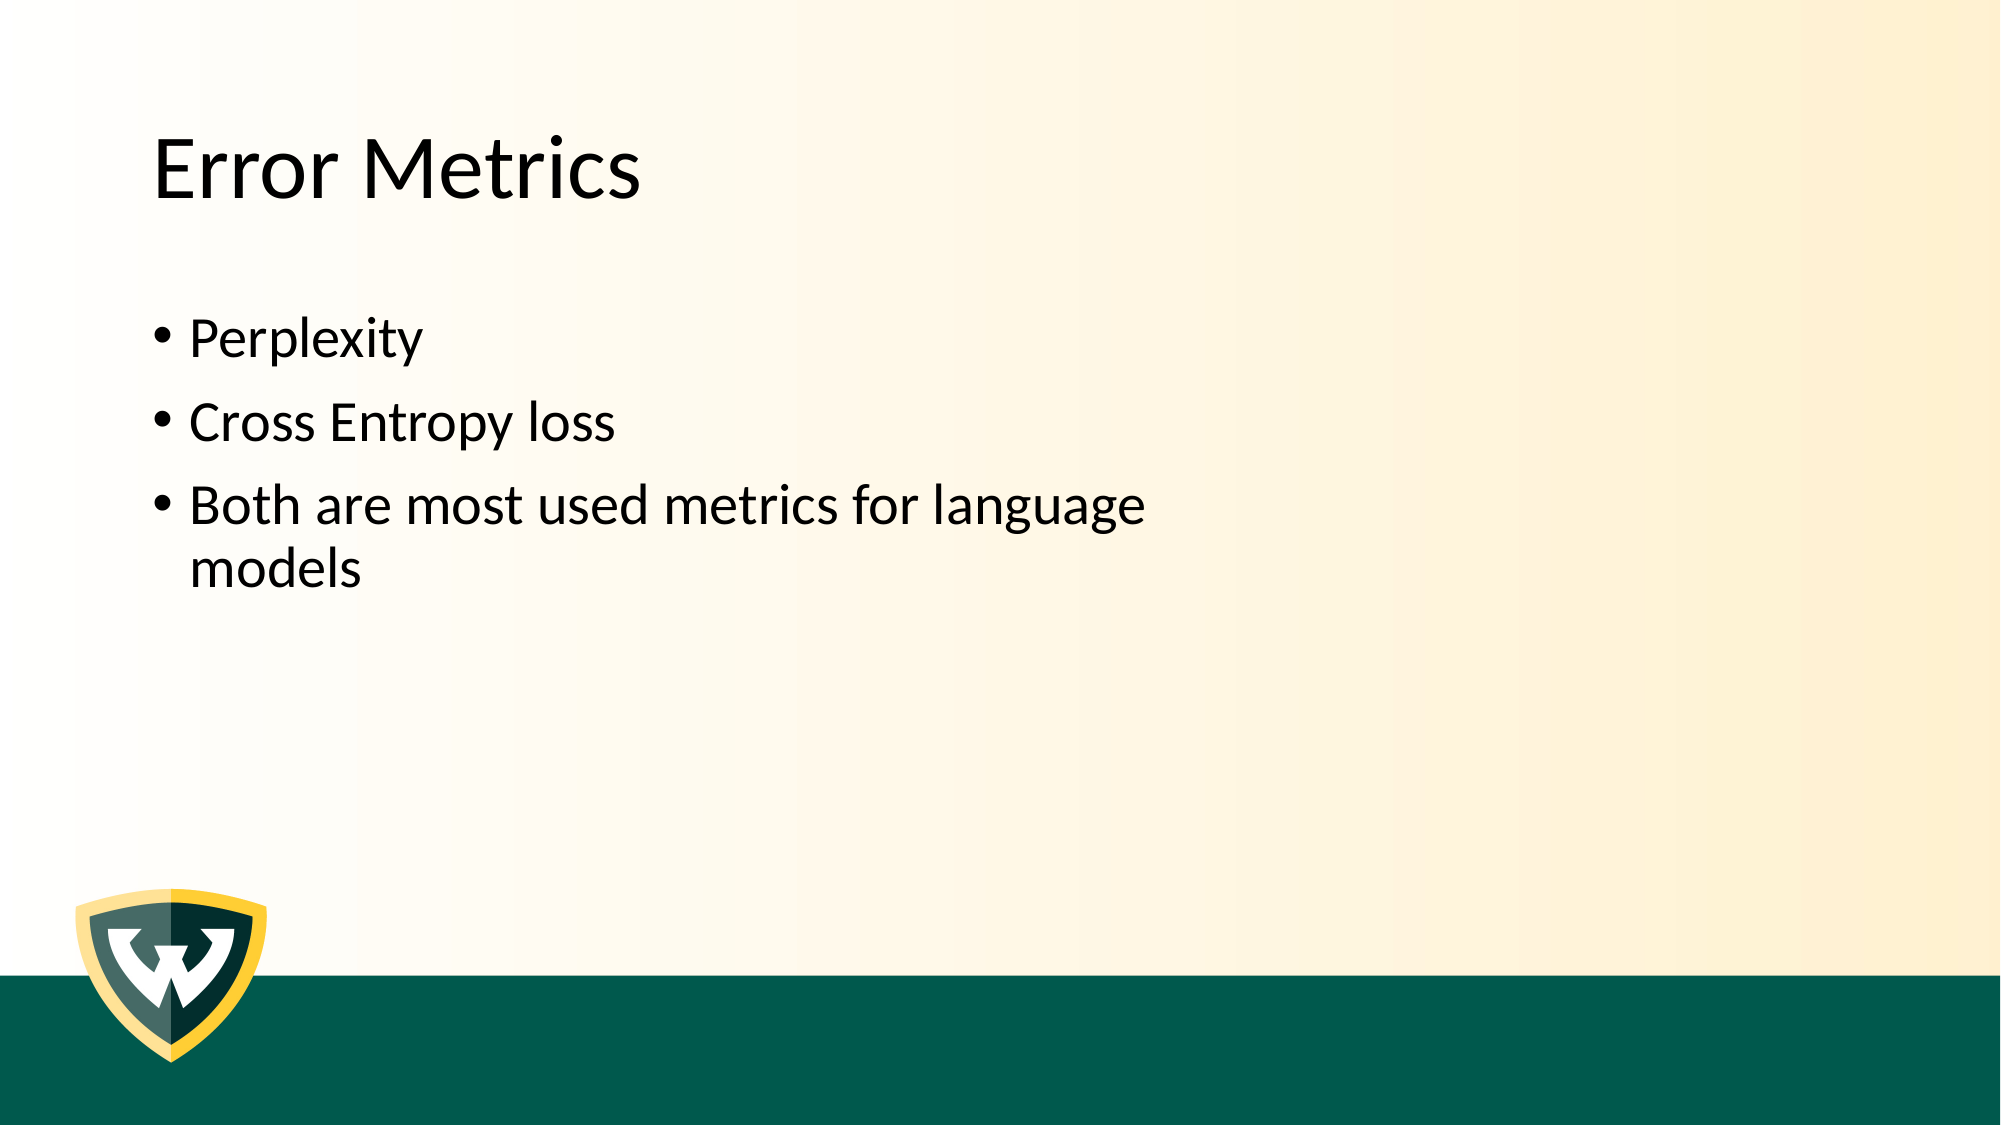

# Error Metrics
Perplexity
Cross Entropy loss
Both are most used metrics for language models